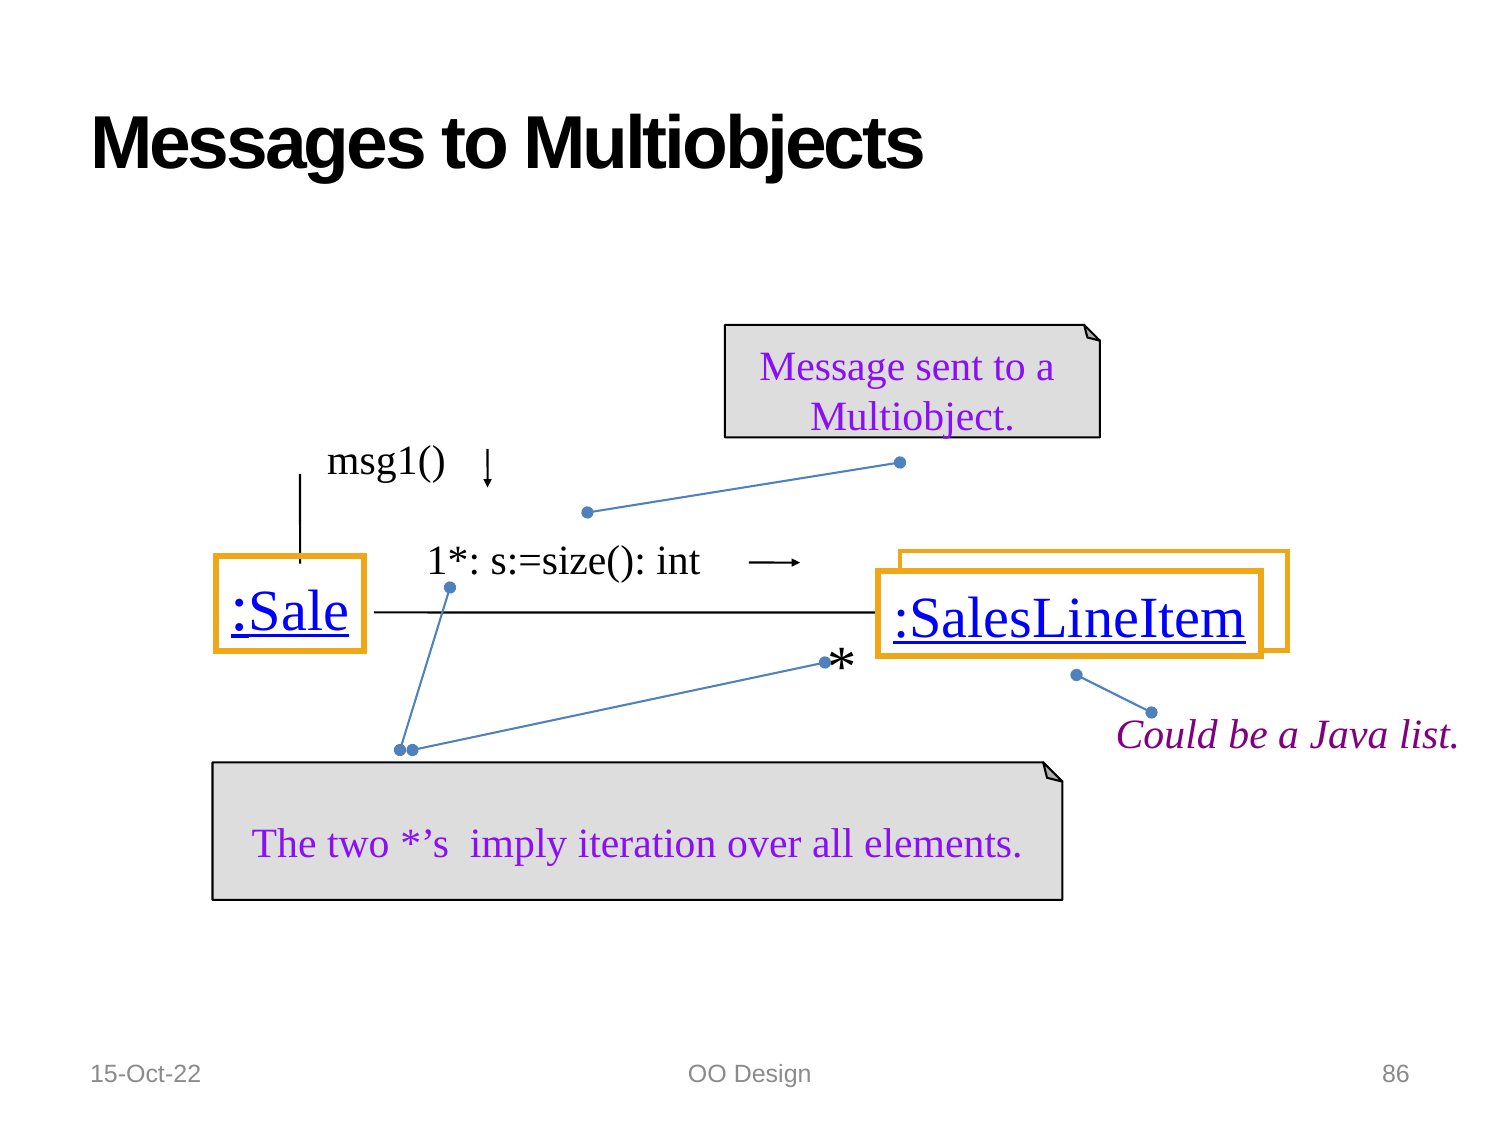

# Messages to Multiobjects
Message sent to a
Multiobject.

msg1()

1*: s:=size(): int

:SalesLineItem
:Sale

The two *’s  imply iteration over all elements.
*

Could be a Java list.
15-Oct-22
OO Design
86